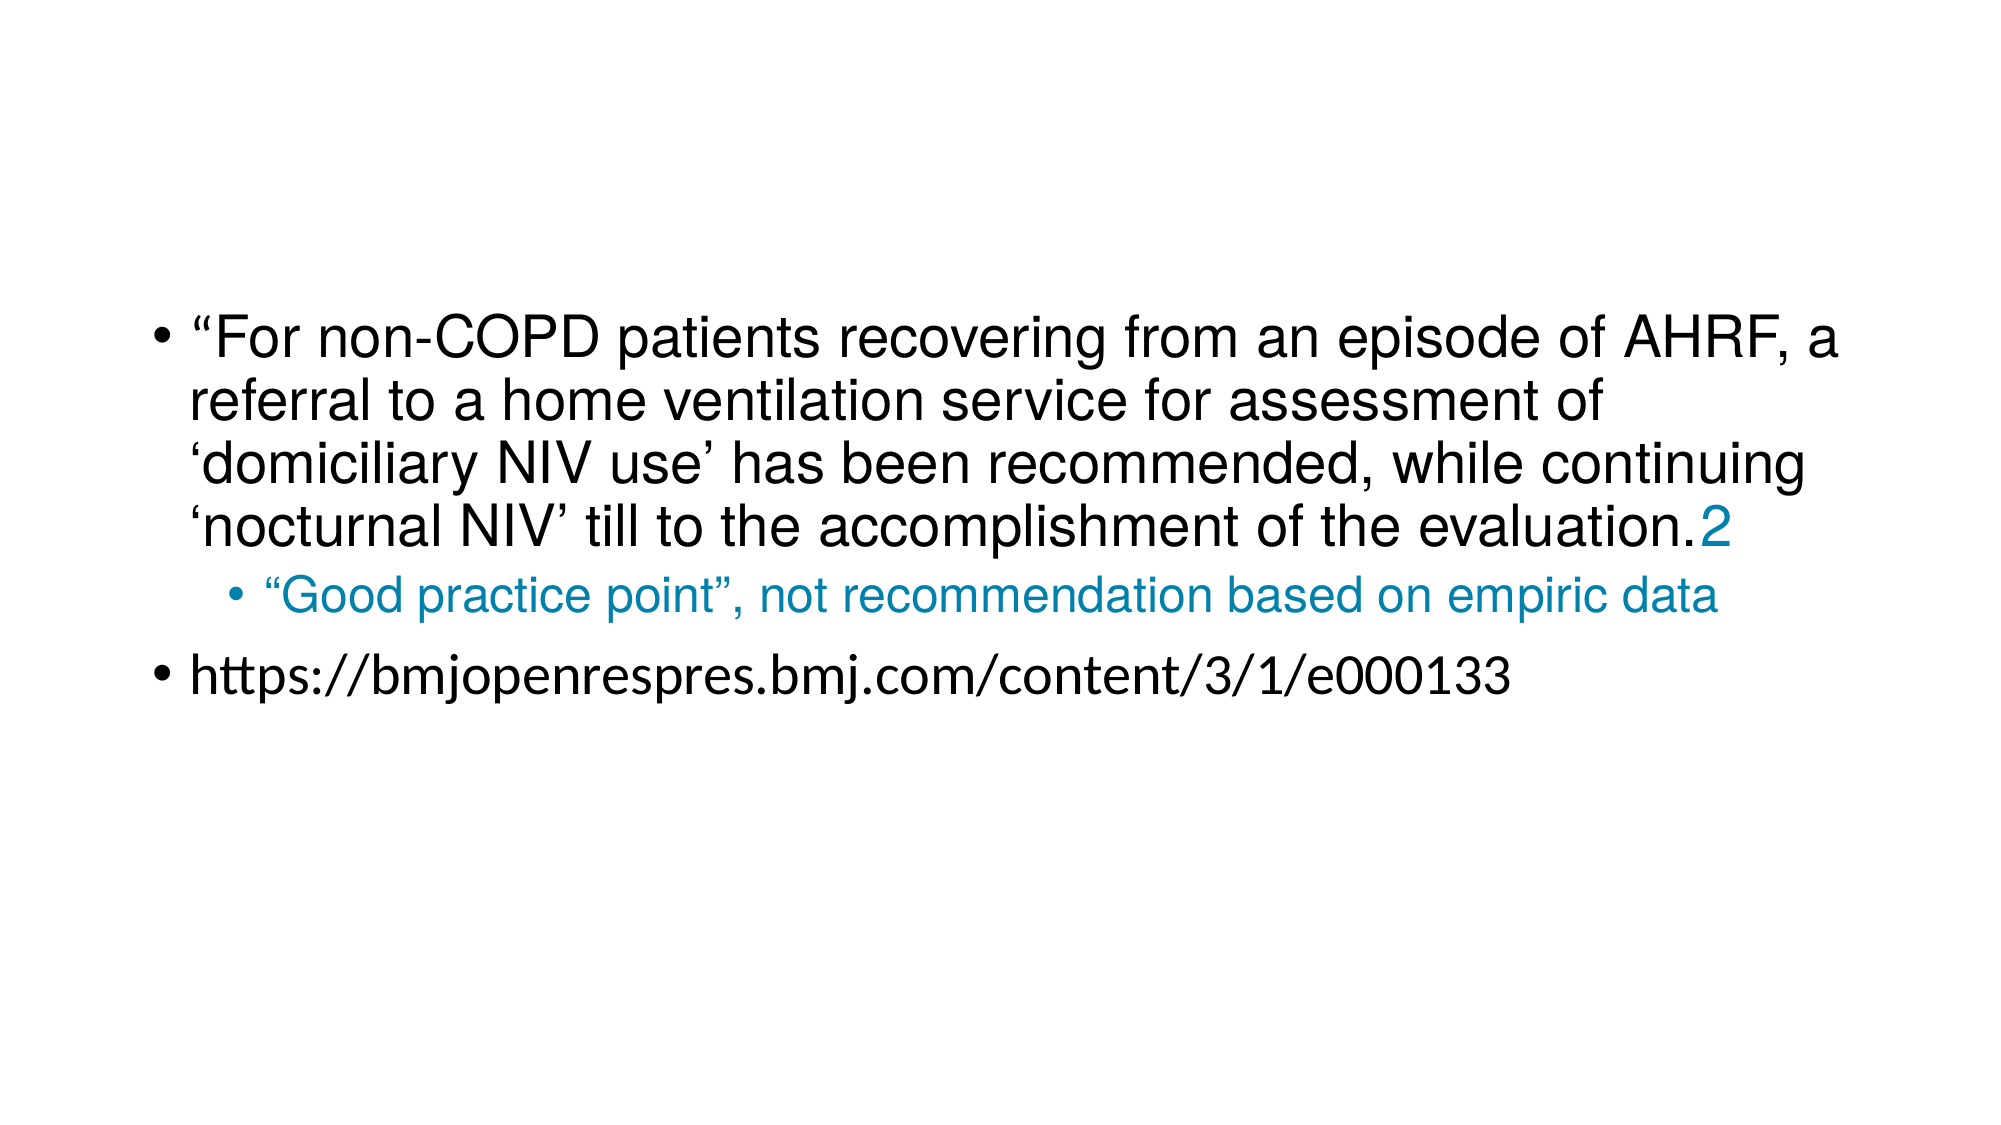

#
“For non-COPD patients recovering from an episode of AHRF, a referral to a home ventilation service for assessment of ‘domiciliary NIV use’ has been recommended, while continuing ‘nocturnal NIV’ till to the accomplishment of the evaluation.2
“Good practice point”, not recommendation based on empiric data
https://bmjopenrespres.bmj.com/content/3/1/e000133